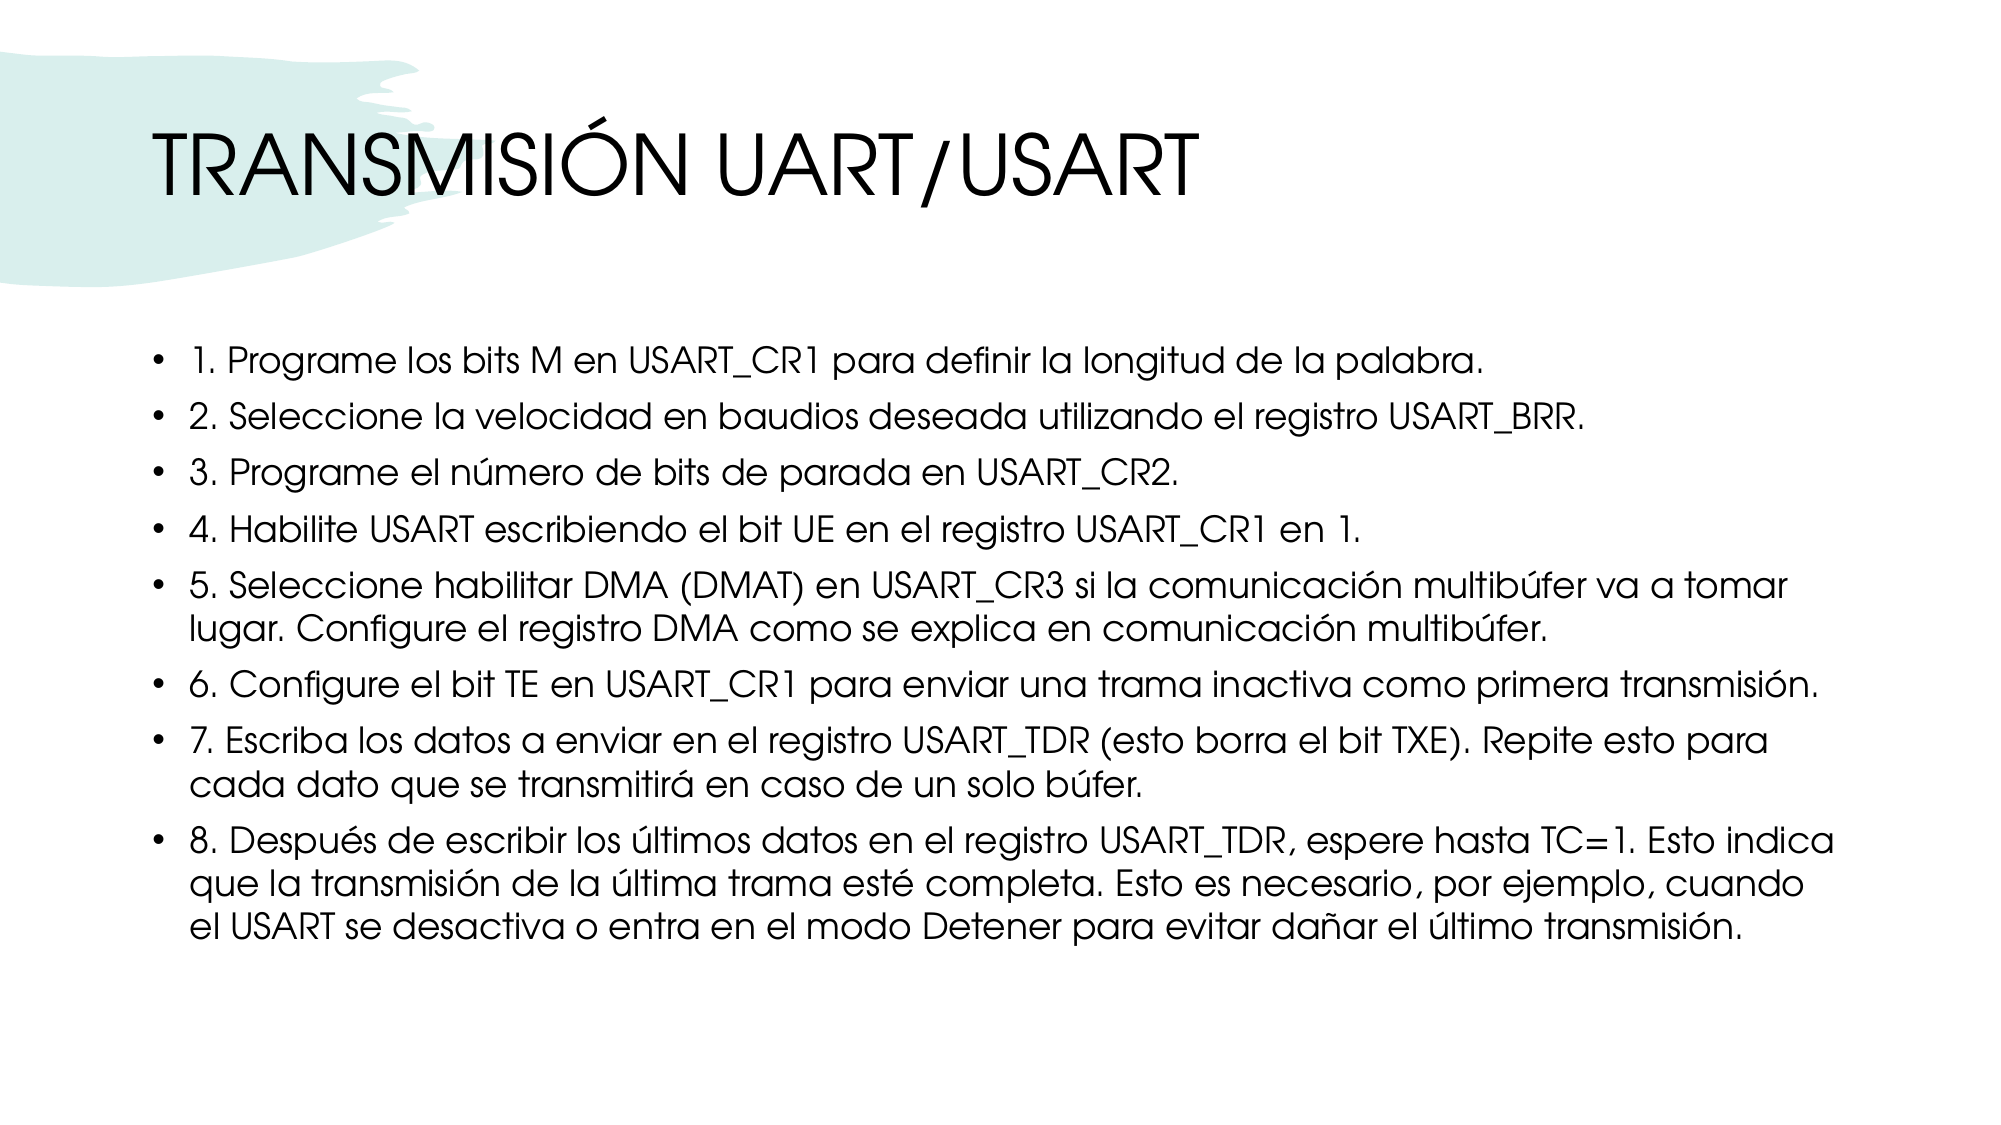

# TRANSMISIÓN UART/USART
1. Programe los bits M en USART_CR1 para definir la longitud de la palabra.
2. Seleccione la velocidad en baudios deseada utilizando el registro USART_BRR.
3. Programe el número de bits de parada en USART_CR2.
4. Habilite USART escribiendo el bit UE en el registro USART_CR1 en 1.
5. Seleccione habilitar DMA (DMAT) en USART_CR3 si la comunicación multibúfer va a tomar lugar. Configure el registro DMA como se explica en comunicación multibúfer.
6. Configure el bit TE en USART_CR1 para enviar una trama inactiva como primera transmisión.
7. Escriba los datos a enviar en el registro USART_TDR (esto borra el bit TXE). Repite esto para cada dato que se transmitirá en caso de un solo búfer.
8. Después de escribir los últimos datos en el registro USART_TDR, espere hasta TC=1. Esto indica que la transmisión de la última trama esté completa. Esto es necesario, por ejemplo, cuando el USART se desactiva o entra en el modo Detener para evitar dañar el último transmisión.